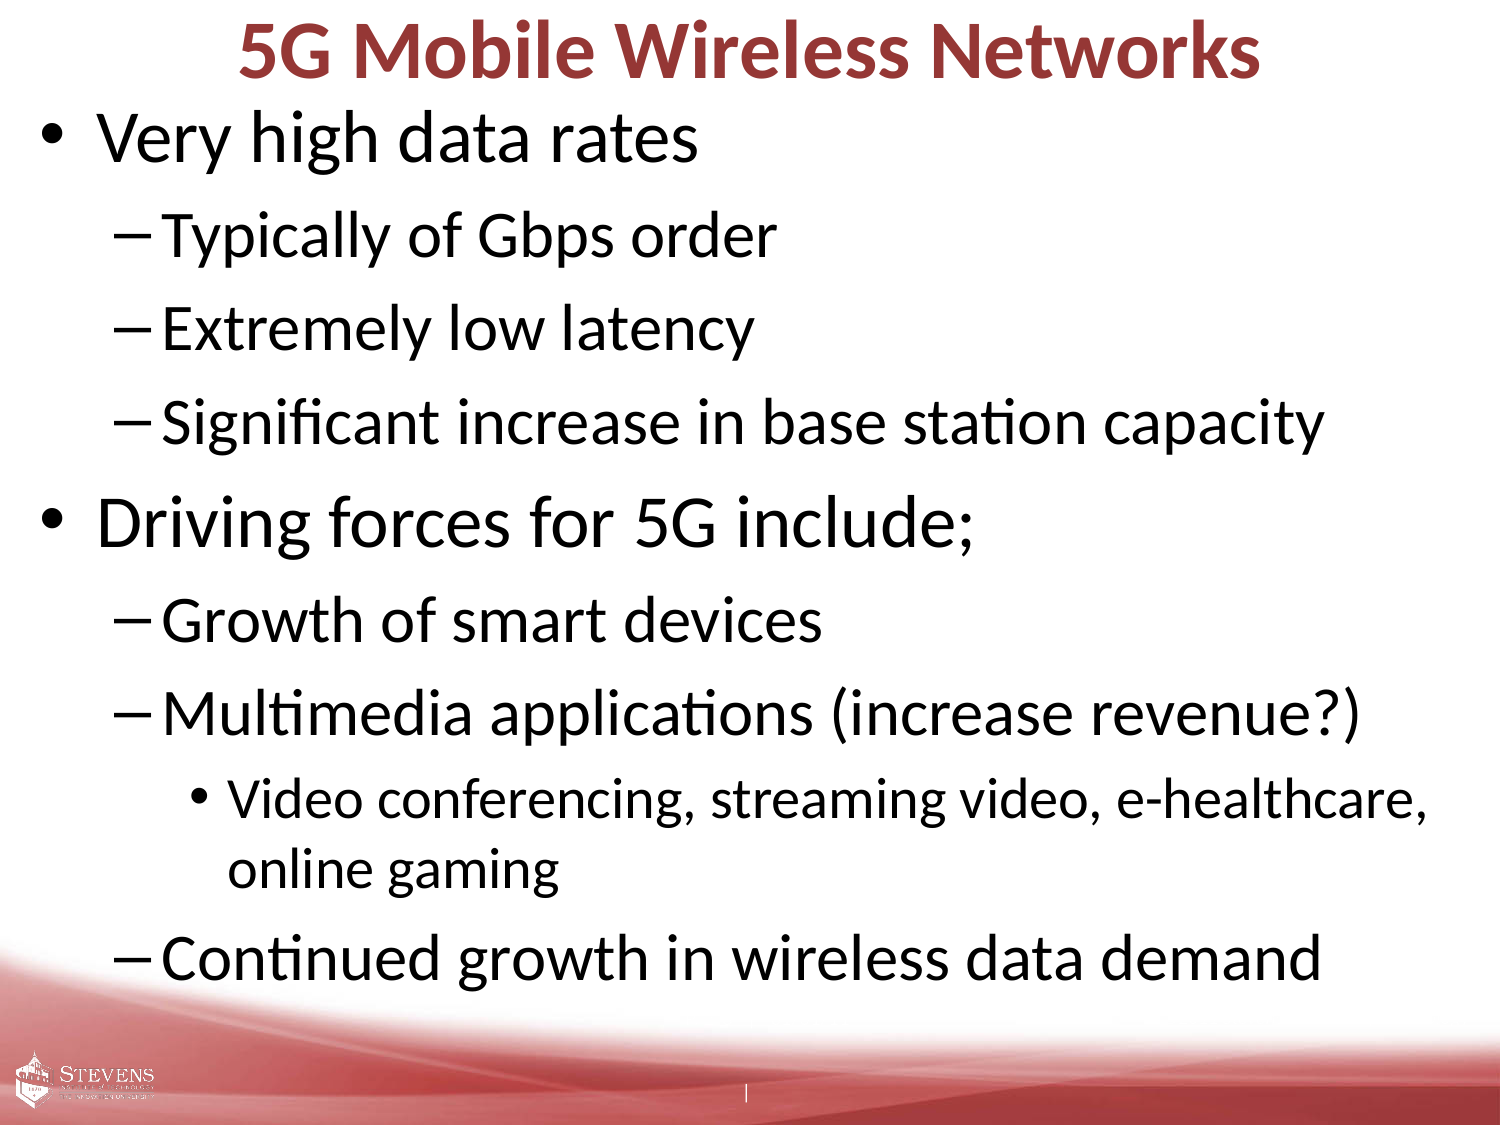

# 5G Mobile Wireless Networks
Very high data rates
Typically of Gbps order
Extremely low latency
Significant increase in base station capacity
Driving forces for 5G include;
Growth of smart devices
Multimedia applications (increase revenue?)
Video conferencing, streaming video, e-healthcare, online gaming
Continued growth in wireless data demand